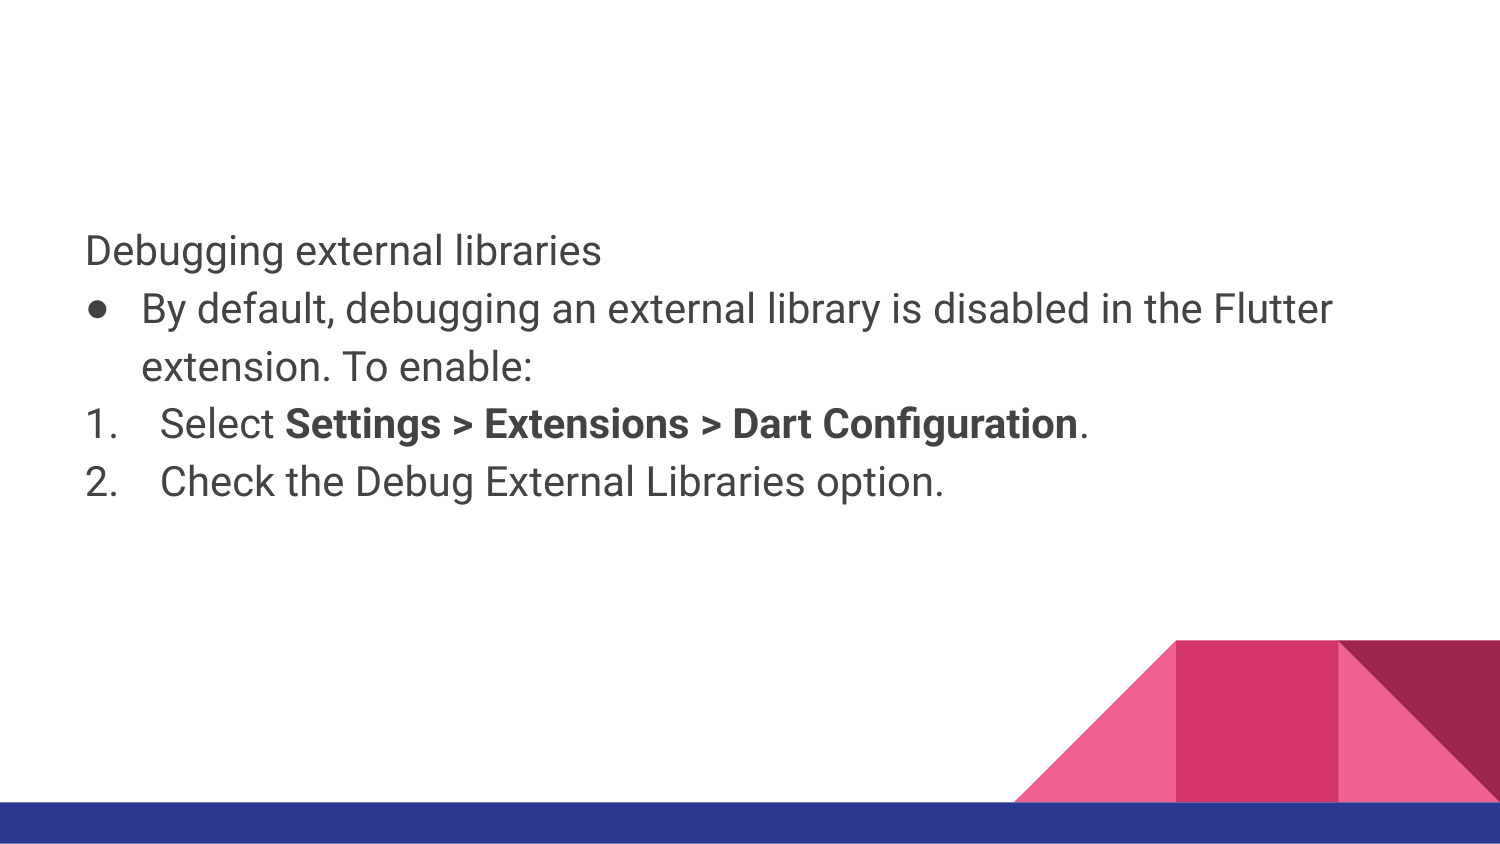

#
Debugging external libraries
By default, debugging an external library is disabled in the Flutter extension. To enable:
Select Settings > Extensions > Dart Configuration.
Check the Debug External Libraries option.